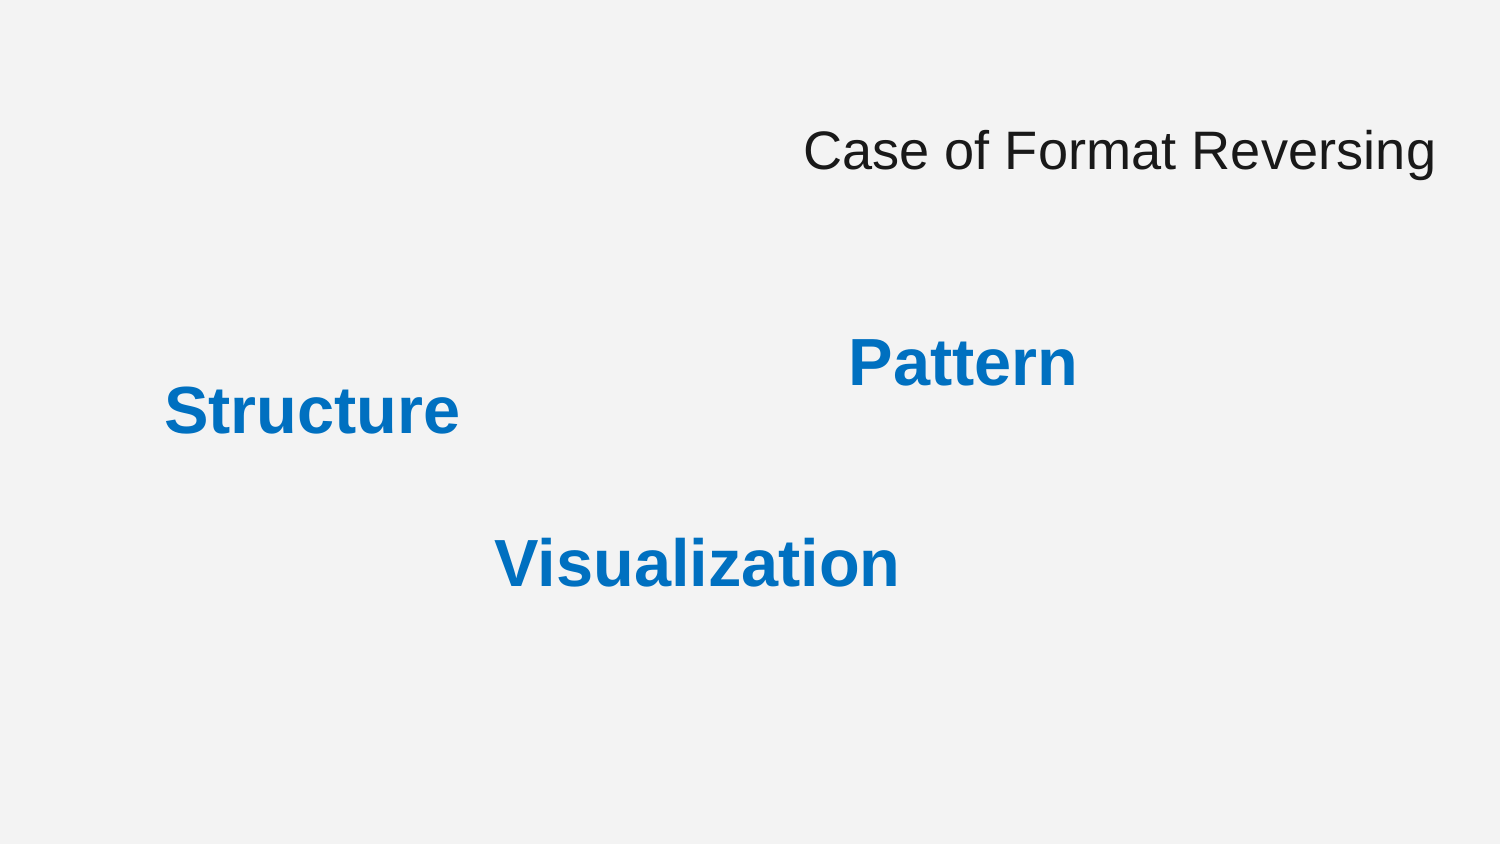

#
Case of Format Reversing
Pattern
Structure
Visualization